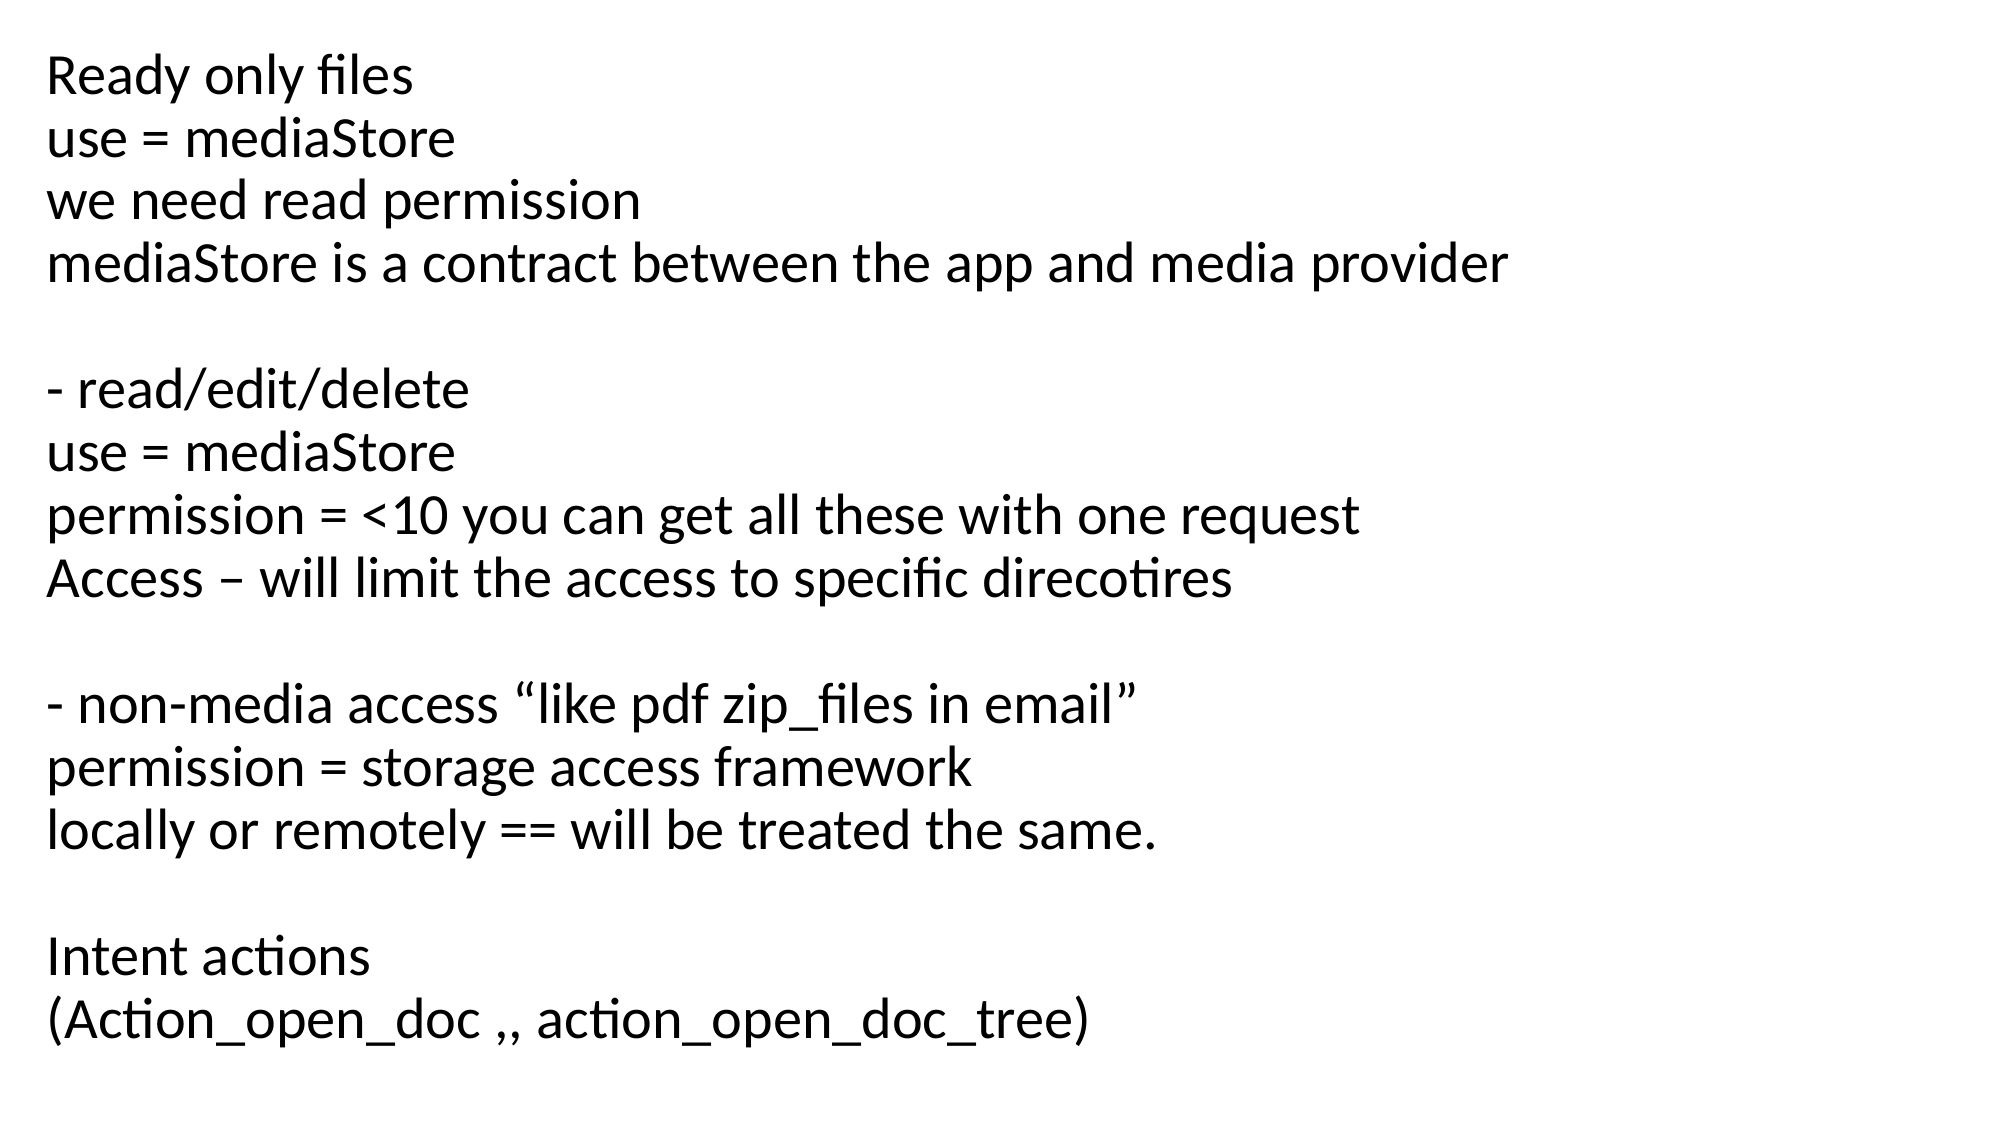

# Ready only files use = mediaStore we need read permission mediaStore is a contract between the app and media provider - read/edit/delete use = mediaStore permission = <10 you can get all these with one request Access – will limit the access to specific direcotires - non-media access “like pdf zip_files in email” permission = storage access framework locally or remotely == will be treated the same. Intent actions (Action_open_doc ,, action_open_doc_tree)